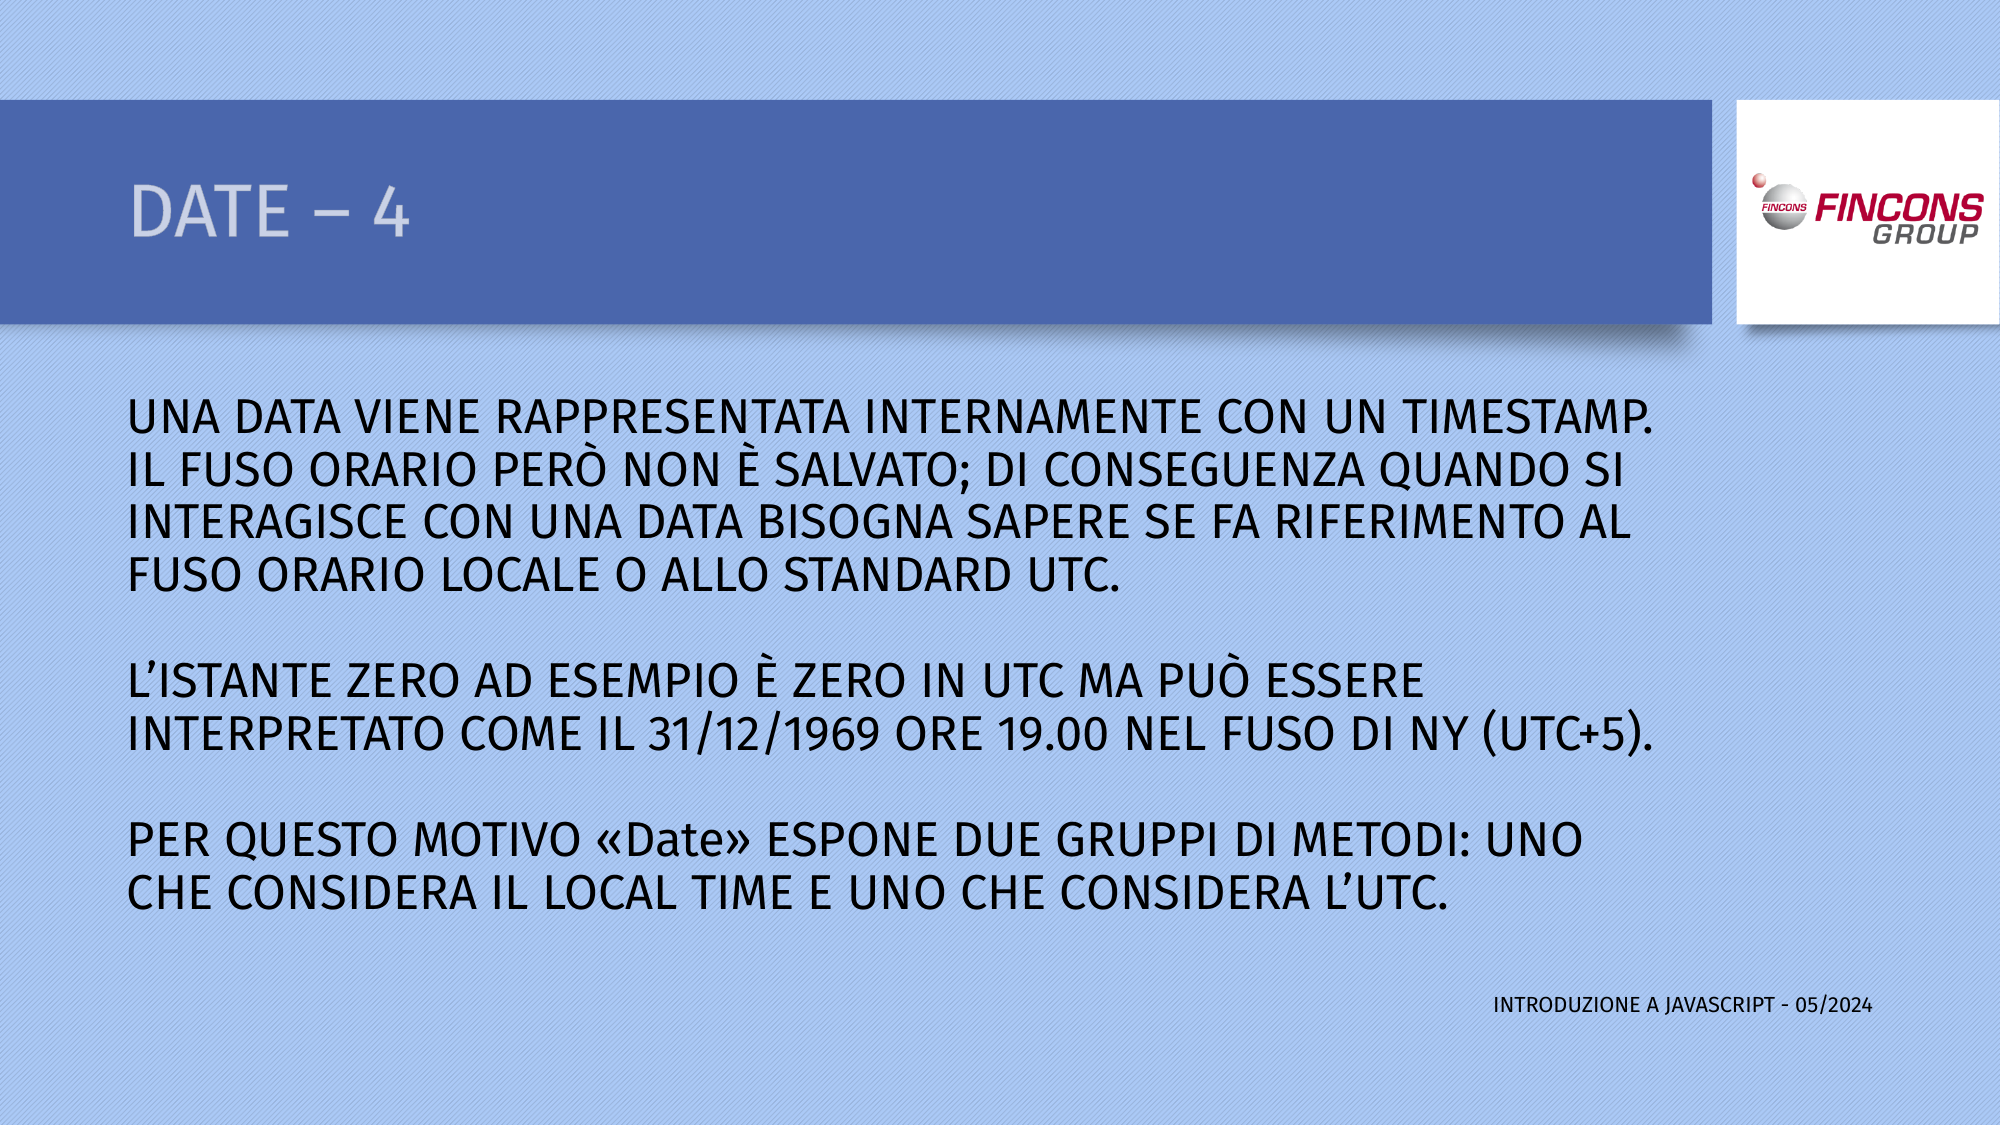

# DATE – 4
UNA DATA VIENE RAPPRESENTATA INTERNAMENTE CON UN TIMESTAMP. IL FUSO ORARIO PERÒ NON È SALVATO; DI CONSEGUENZA QUANDO SI INTERAGISCE CON UNA DATA BISOGNA SAPERE SE FA RIFERIMENTO AL FUSO ORARIO LOCALE O ALLO STANDARD UTC.
L’ISTANTE ZERO AD ESEMPIO È ZERO IN UTC MA PUÒ ESSERE INTERPRETATO COME IL 31/12/1969 ORE 19.00 NEL FUSO DI NY (UTC+5).
PER QUESTO MOTIVO «Date» ESPONE DUE GRUPPI DI METODI: UNO CHE CONSIDERA IL LOCAL TIME E UNO CHE CONSIDERA L’UTC.
INTRODUZIONE A JAVASCRIPT - 05/2024